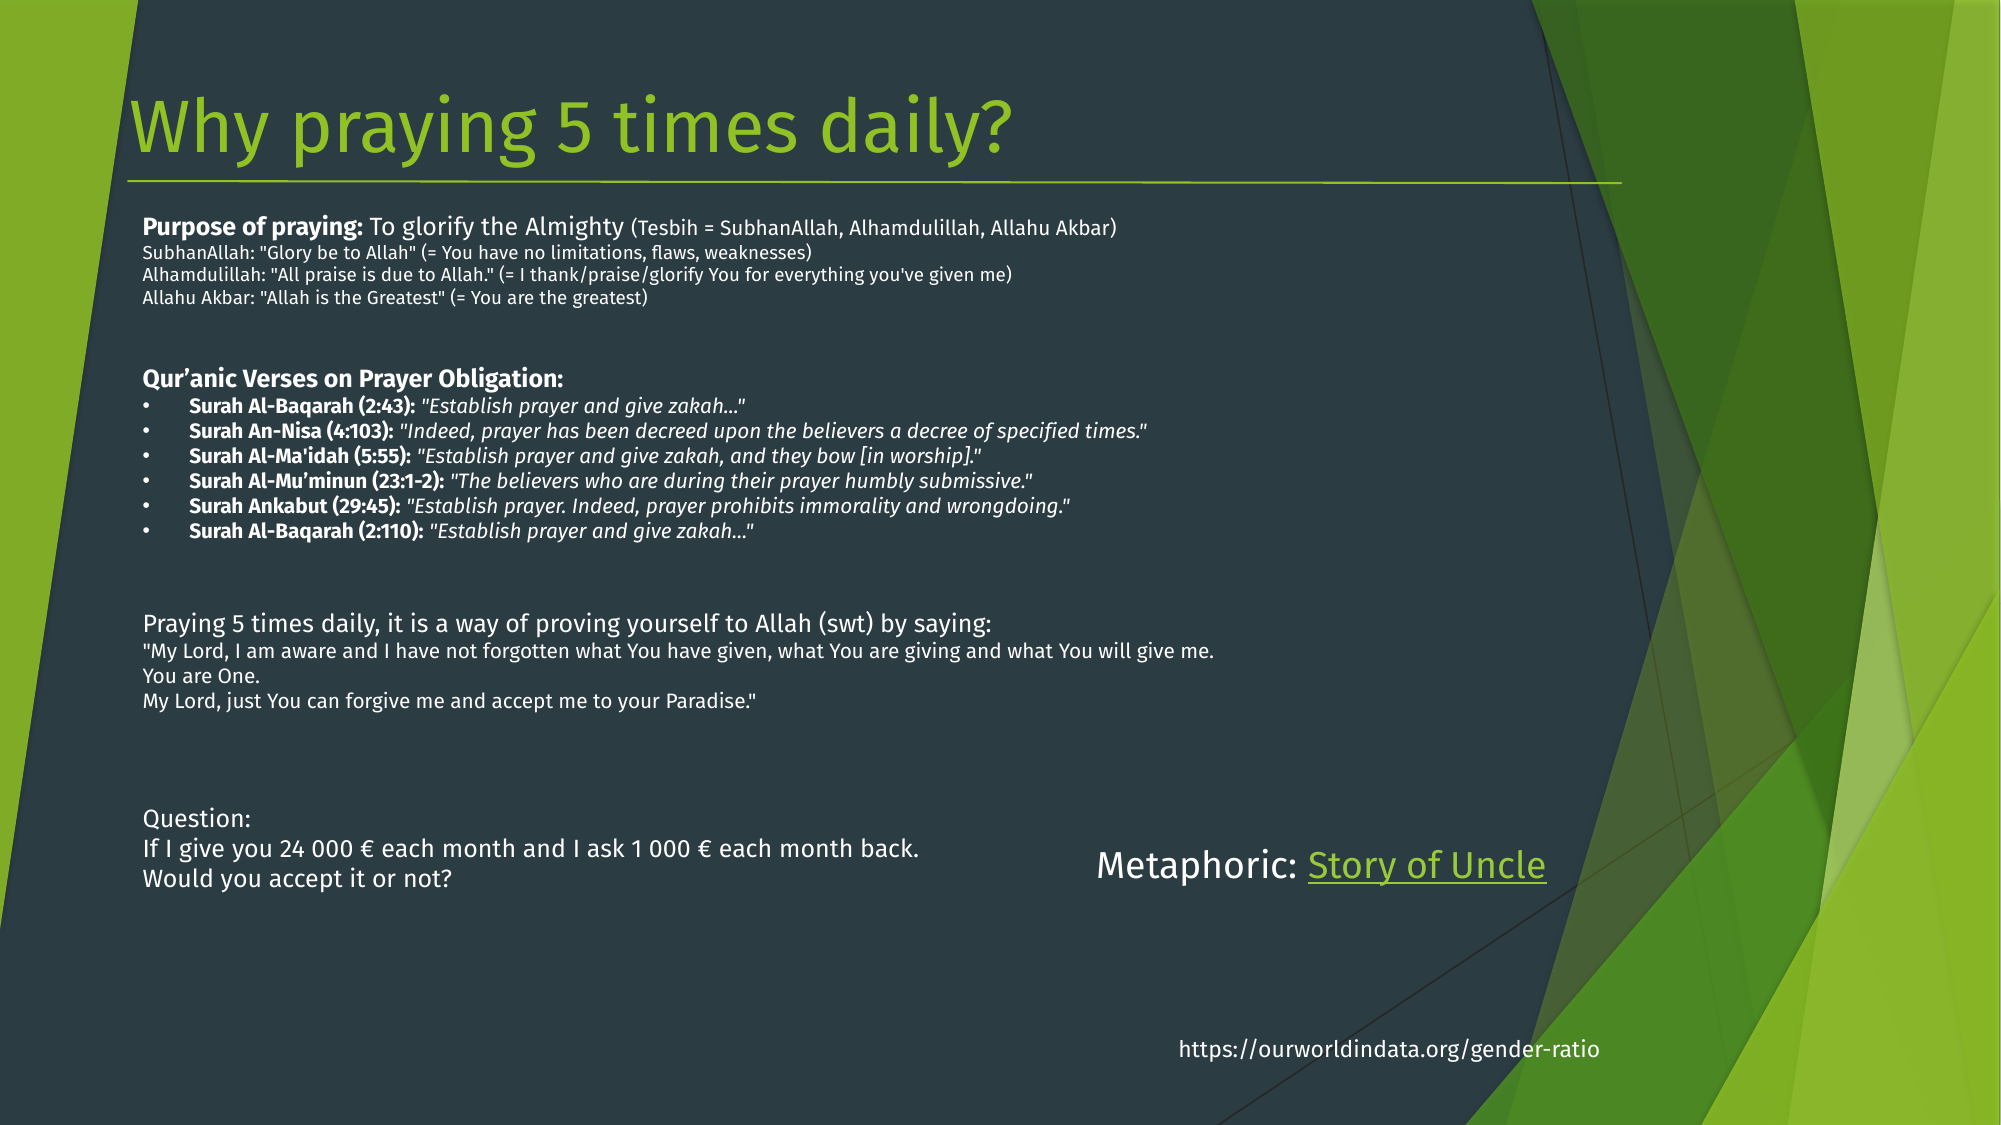

# Why praying 5 times daily?
Purpose of praying: To glorify the Almighty (Tesbih = SubhanAllah, Alhamdulillah, Allahu Akbar)
SubhanAllah: "Glory be to Allah" (= You have no limitations, flaws, weaknesses)
Alhamdulillah: "All praise is due to Allah." (= I thank/praise/glorify You for everything you've given me)
Allahu Akbar: "Allah is the Greatest" (= You are the greatest)

Qur’anic Verses on Prayer Obligation:
Surah Al-Baqarah (2:43): "Establish prayer and give zakah..."
Surah An-Nisa (4:103): "Indeed, prayer has been decreed upon the believers a decree of specified times."
Surah Al-Ma'idah (5:55): "Establish prayer and give zakah, and they bow [in worship]."
Surah Al-Mu’minun (23:1-2): "The believers who are during their prayer humbly submissive."
Surah Ankabut (29:45): "Establish prayer. Indeed, prayer prohibits immorality and wrongdoing."
Surah Al-Baqarah (2:110): "Establish prayer and give zakah..."

Praying 5 times daily, it is a way of proving yourself to Allah (swt) by saying:
"My Lord, I am aware and I have not forgotten what You have given, what You are giving and what You will give me.
You are One.
My Lord, just You can forgive me and accept me to your Paradise."

Question:
If I give you 24 000 € each month and I ask 1 000 € each month back.
Would you accept it or not?

Metaphoric: Story of Uncle
https://ourworldindata.org/gender-ratio